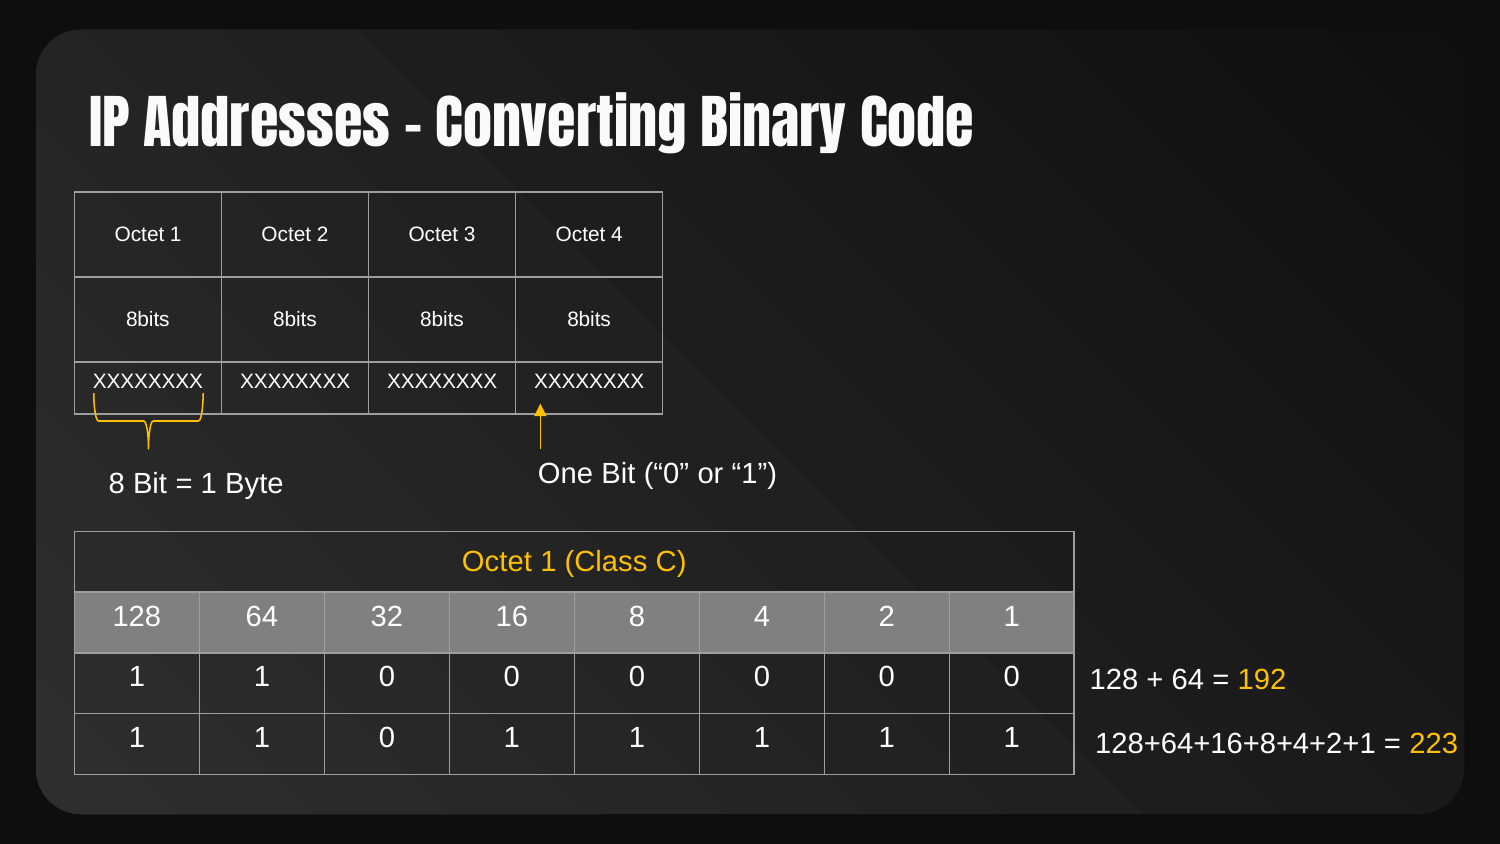

# IP Addresses – Converting Binary Code
| Octet 1 | Octet 2 | Octet 3 | Octet 4 |
| --- | --- | --- | --- |
| 8bits | 8bits | 8bits | 8bits |
| XXXXXXXX | XXXXXXXX | XXXXXXXX | XXXXXXXX |

One Bit (“0” or “1”)
8 Bit = 1 Byte
| Octet 1 (Class C) |  |  |  |  |  |  |  |
| --- | --- | --- | --- | --- | --- | --- | --- |
| 128 | 64 | 32 | 16 | 8 | 4 | 2 | 1 |
| 1 | 1 | 0 | 0 | 0 | 0 | 0 | 0 |
| 1 | 1 | 0 | 1 | 1 | 1 | 1 | 1 |
128 + 64 = 192
128+64+16+8+4+2+1 = 223